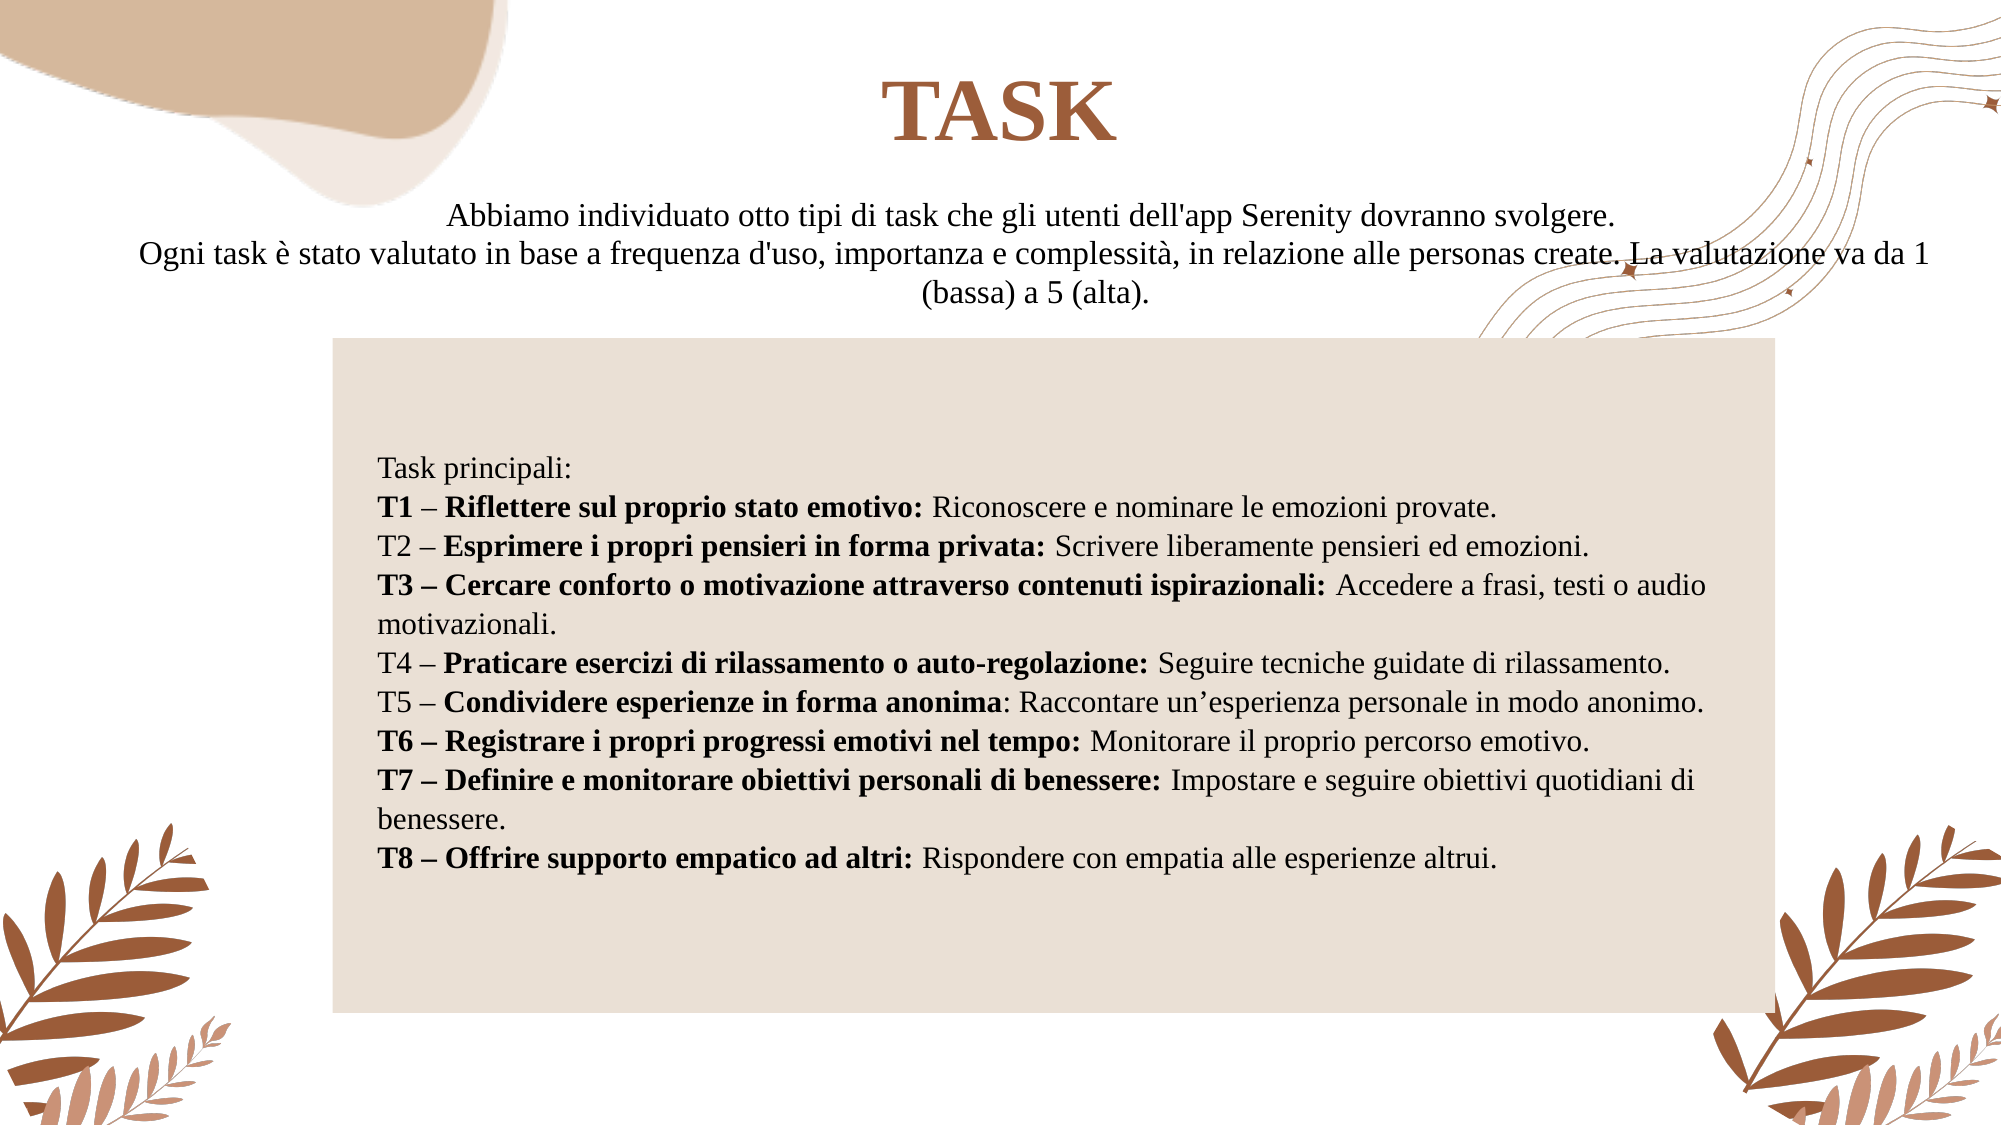

TASK
Abbiamo individuato otto tipi di task che gli utenti dell'app Serenity dovranno svolgere.
Ogni task è stato valutato in base a frequenza d'uso, importanza e complessità, in relazione alle personas create. La valutazione va da 1 (bassa) a 5 (alta).

Task principali:
T1 – Riflettere sul proprio stato emotivo: Riconoscere e nominare le emozioni provate.
T2 – Esprimere i propri pensieri in forma privata: Scrivere liberamente pensieri ed emozioni.
T3 – Cercare conforto o motivazione attraverso contenuti ispirazionali: Accedere a frasi, testi o audio motivazionali.
T4 – Praticare esercizi di rilassamento o auto-regolazione: Seguire tecniche guidate di rilassamento.
T5 – Condividere esperienze in forma anonima: Raccontare un’esperienza personale in modo anonimo.
T6 – Registrare i propri progressi emotivi nel tempo: Monitorare il proprio percorso emotivo.
T7 – Definire e monitorare obiettivi personali di benessere: Impostare e seguire obiettivi quotidiani di benessere.
T8 – Offrire supporto empatico ad altri: Rispondere con empatia alle esperienze altrui.